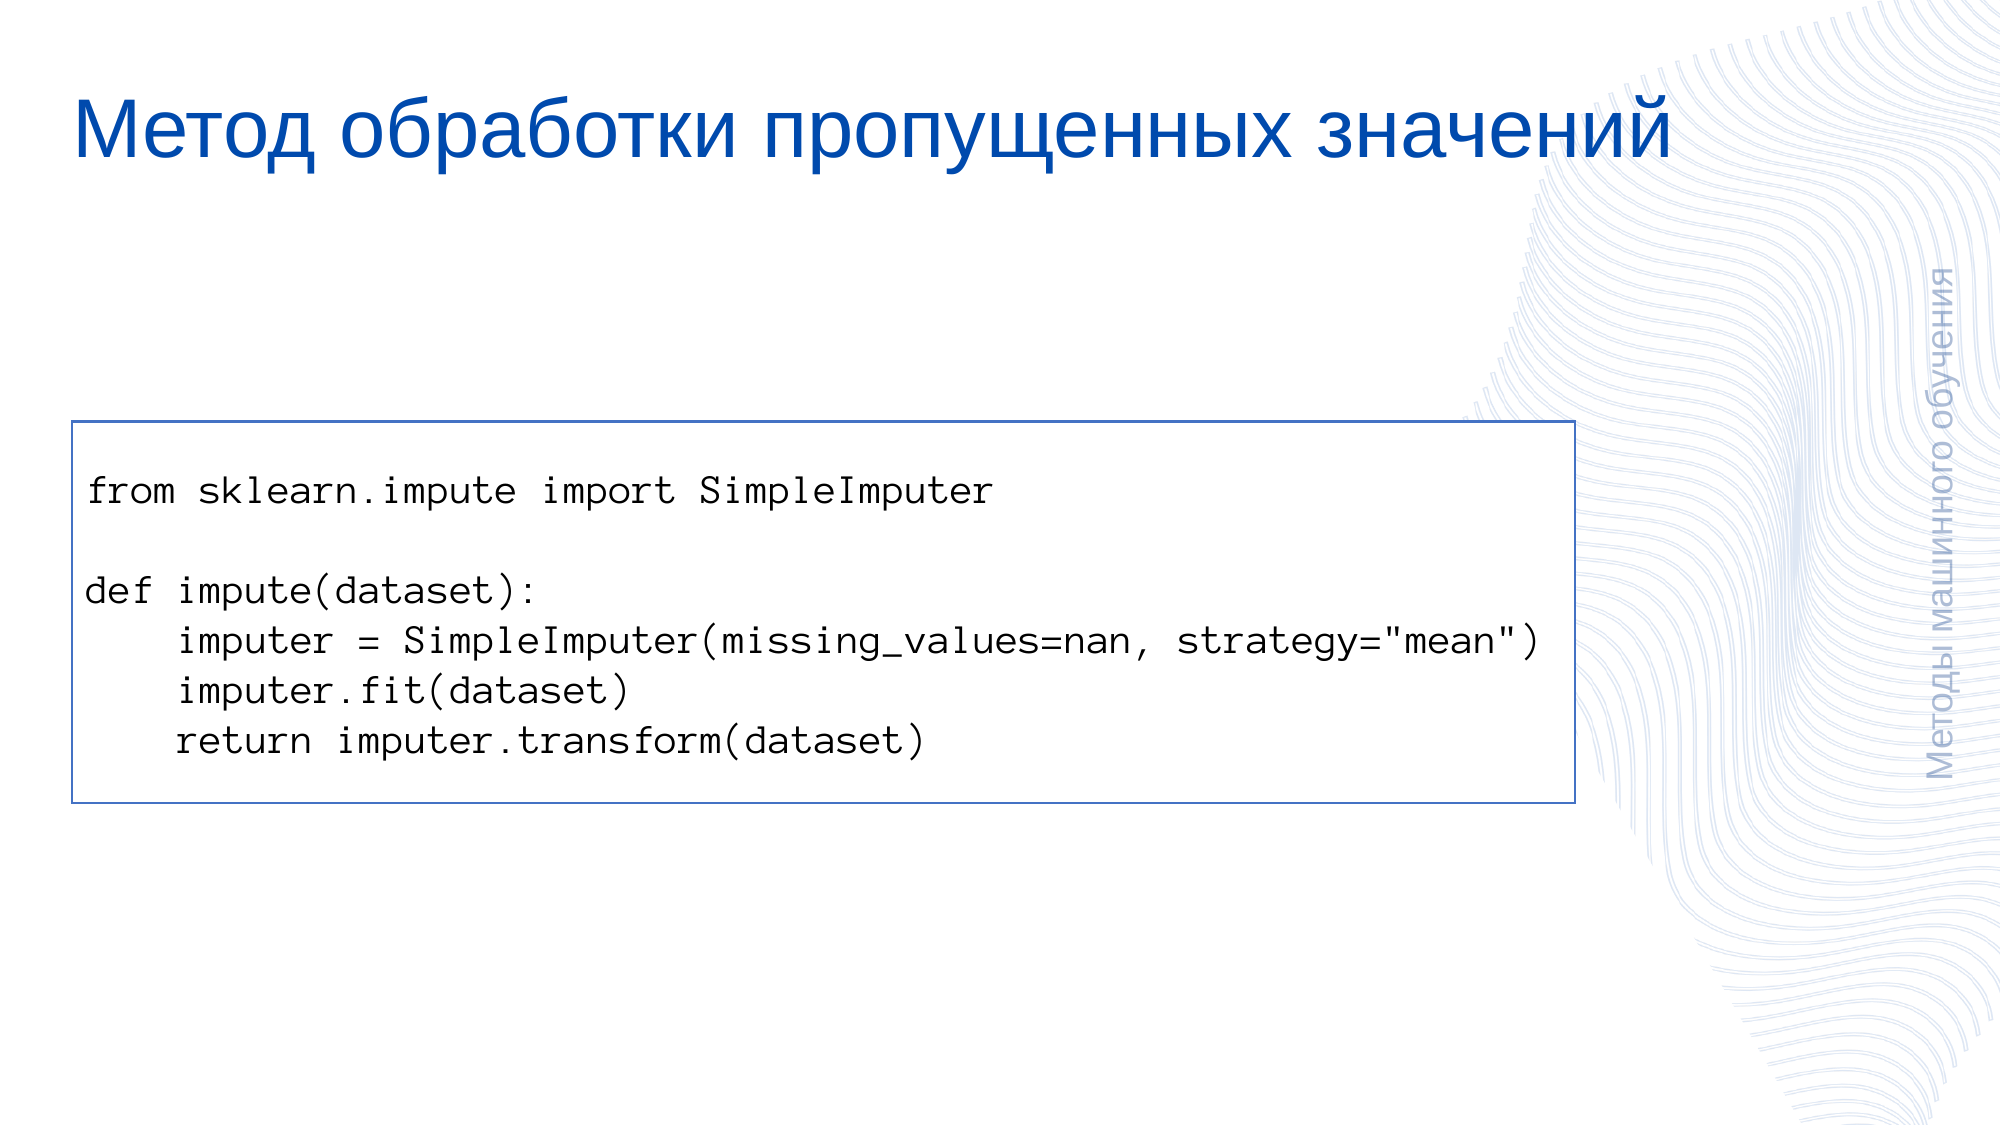

Метод обработки пропущенных значений
from sklearn.impute import SimpleImputer

def impute(dataset):
    imputer = SimpleImputer(missing_values=nan, strategy="mean")
    imputer.fit(dataset)
    return imputer.transform(dataset)
Методы машинного обучения